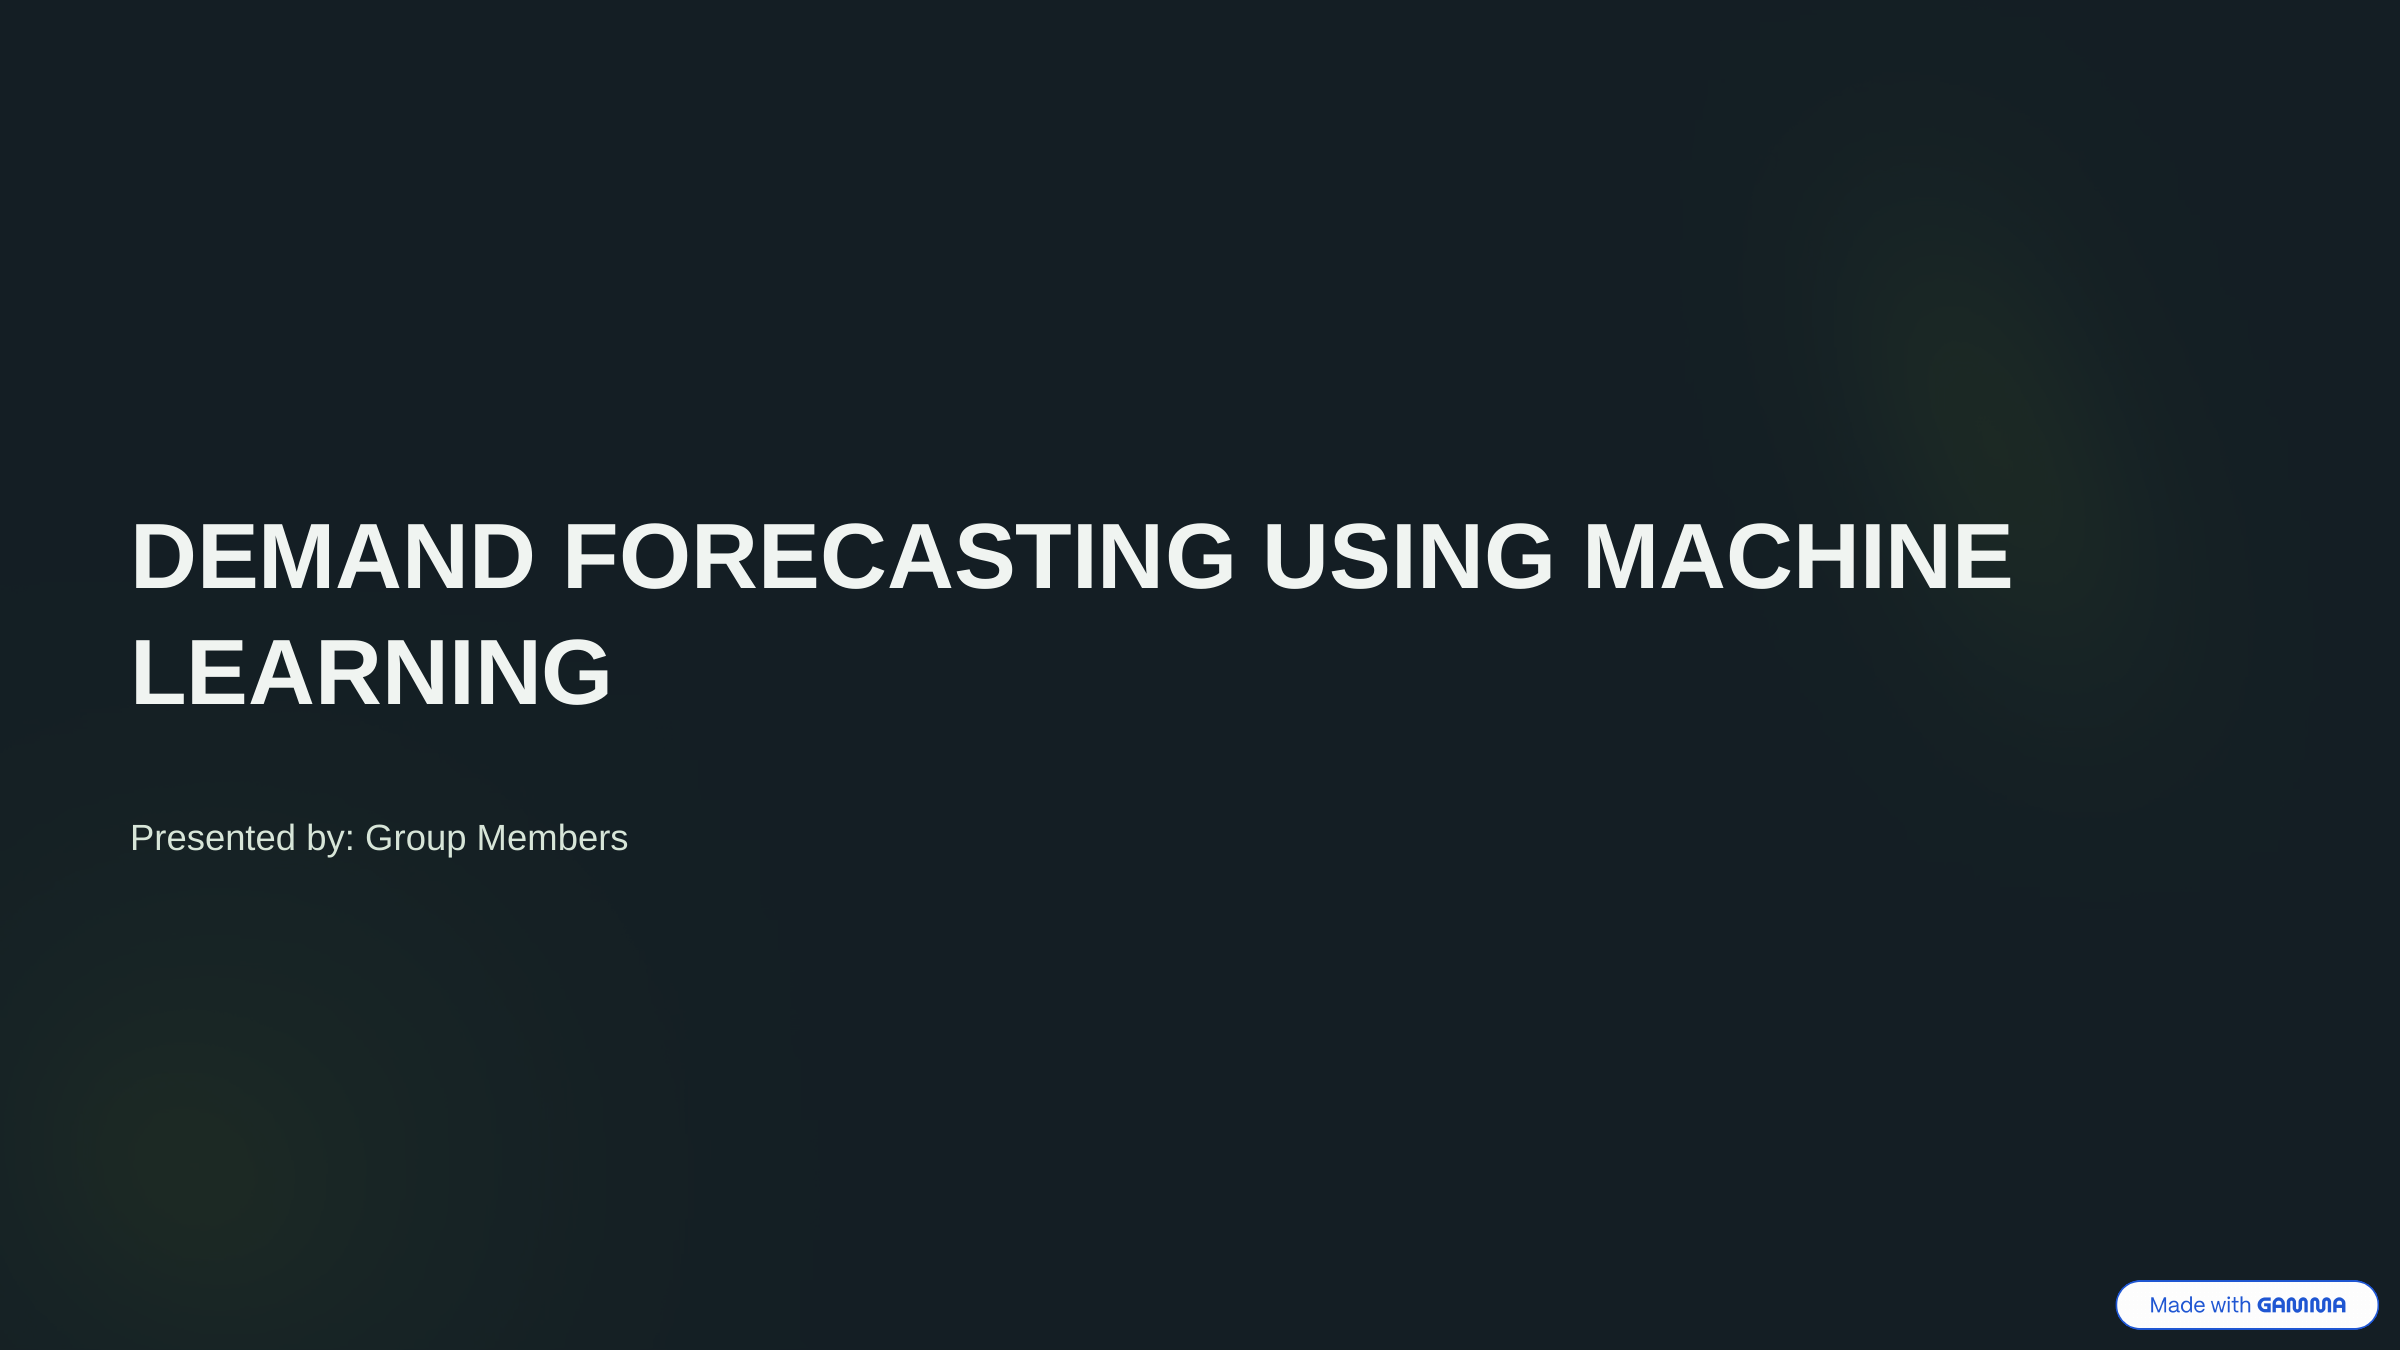

DEMAND FORECASTING USING MACHINE LEARNING
Presented by: Group Members